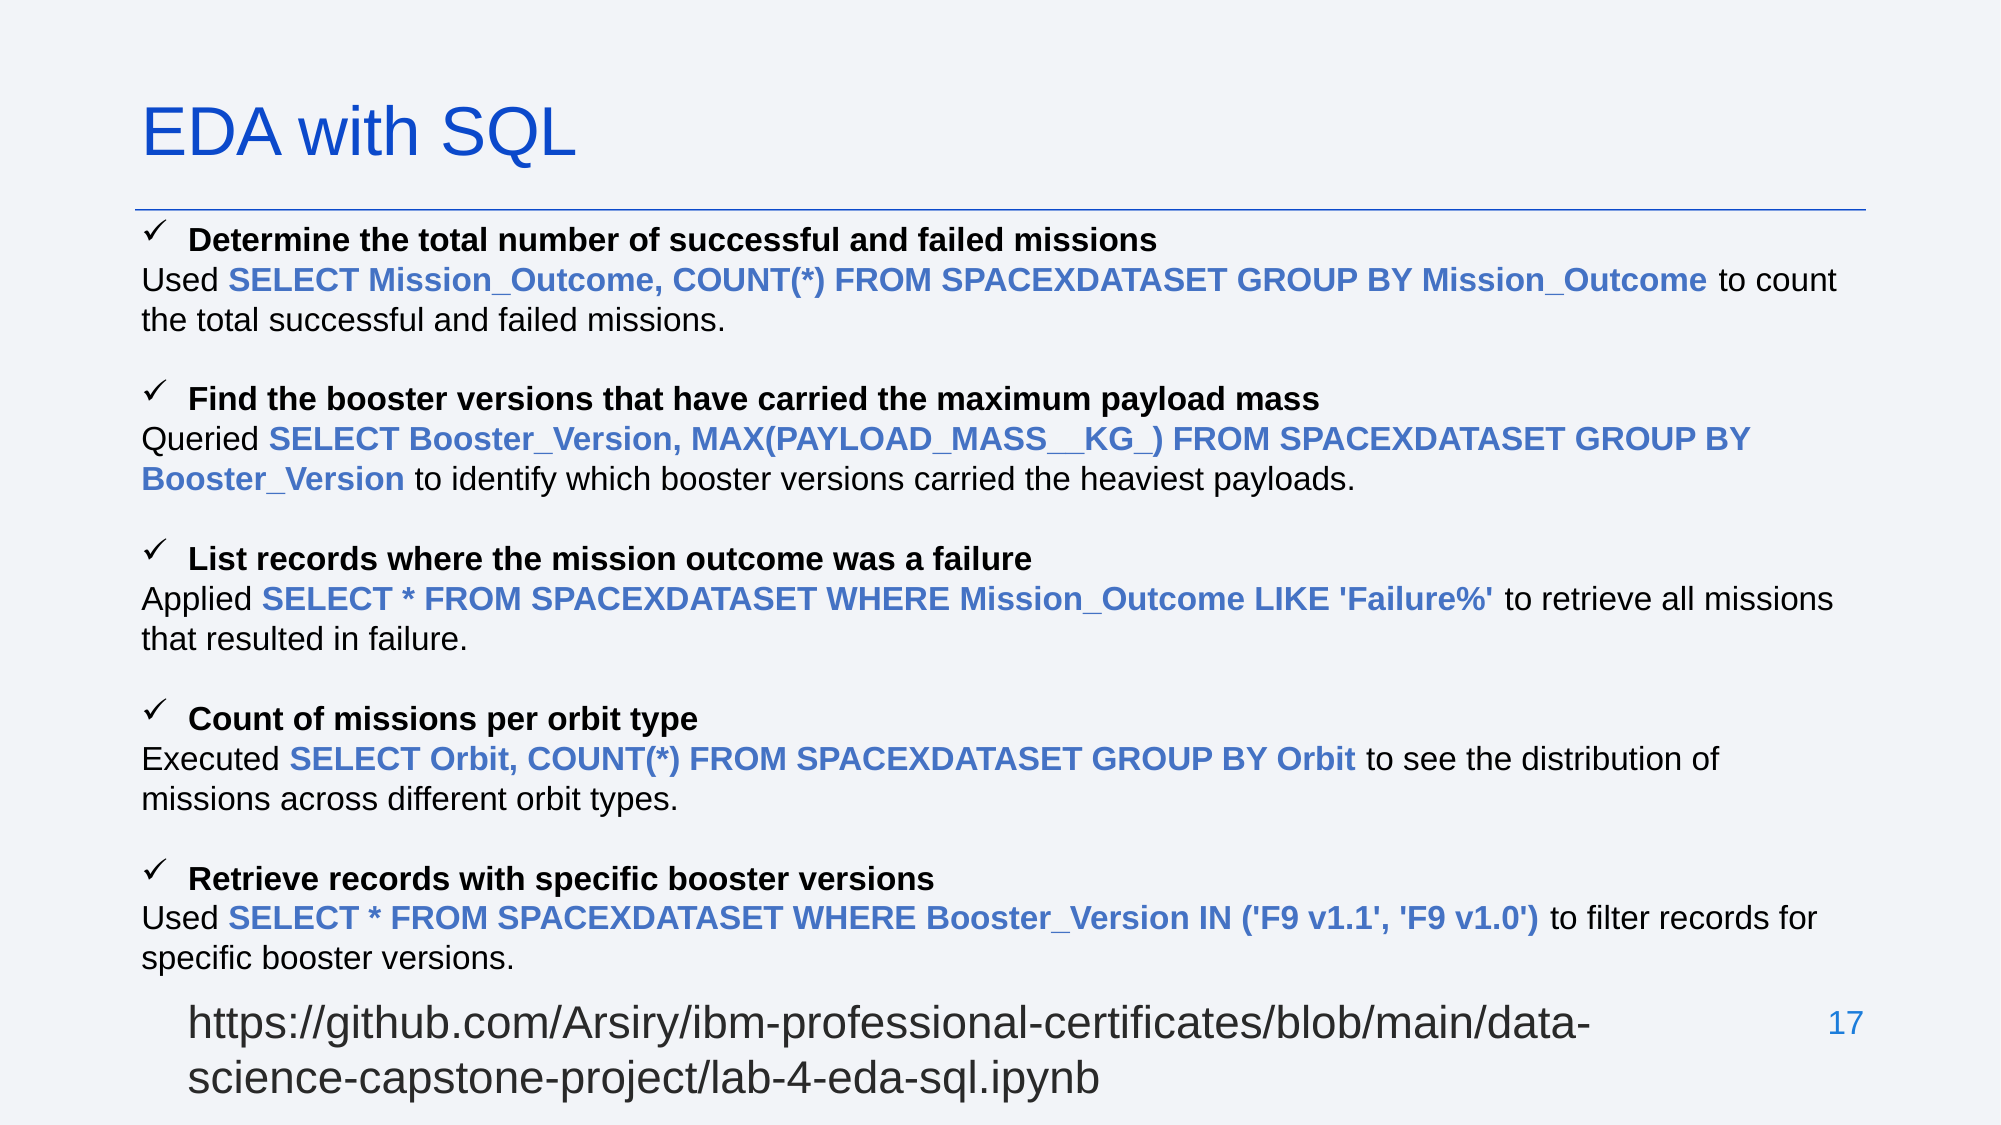

EDA with SQL
Determine the total number of successful and failed missions
Used SELECT Mission_Outcome, COUNT(*) FROM SPACEXDATASET GROUP BY Mission_Outcome to count the total successful and failed missions.

Find the booster versions that have carried the maximum payload mass
Queried SELECT Booster_Version, MAX(PAYLOAD_MASS__KG_) FROM SPACEXDATASET GROUP BY Booster_Version to identify which booster versions carried the heaviest payloads.

List records where the mission outcome was a failure
Applied SELECT * FROM SPACEXDATASET WHERE Mission_Outcome LIKE 'Failure%' to retrieve all missions that resulted in failure.

Count of missions per orbit type
Executed SELECT Orbit, COUNT(*) FROM SPACEXDATASET GROUP BY Orbit to see the distribution of missions across different orbit types.

Retrieve records with specific booster versions
Used SELECT * FROM SPACEXDATASET WHERE Booster_Version IN ('F9 v1.1', 'F9 v1.0') to filter records for specific booster versions.
https://github.com/Arsiry/ibm-professional-certificates/blob/main/data-science-capstone-project/lab-4-eda-sql.ipynb

17